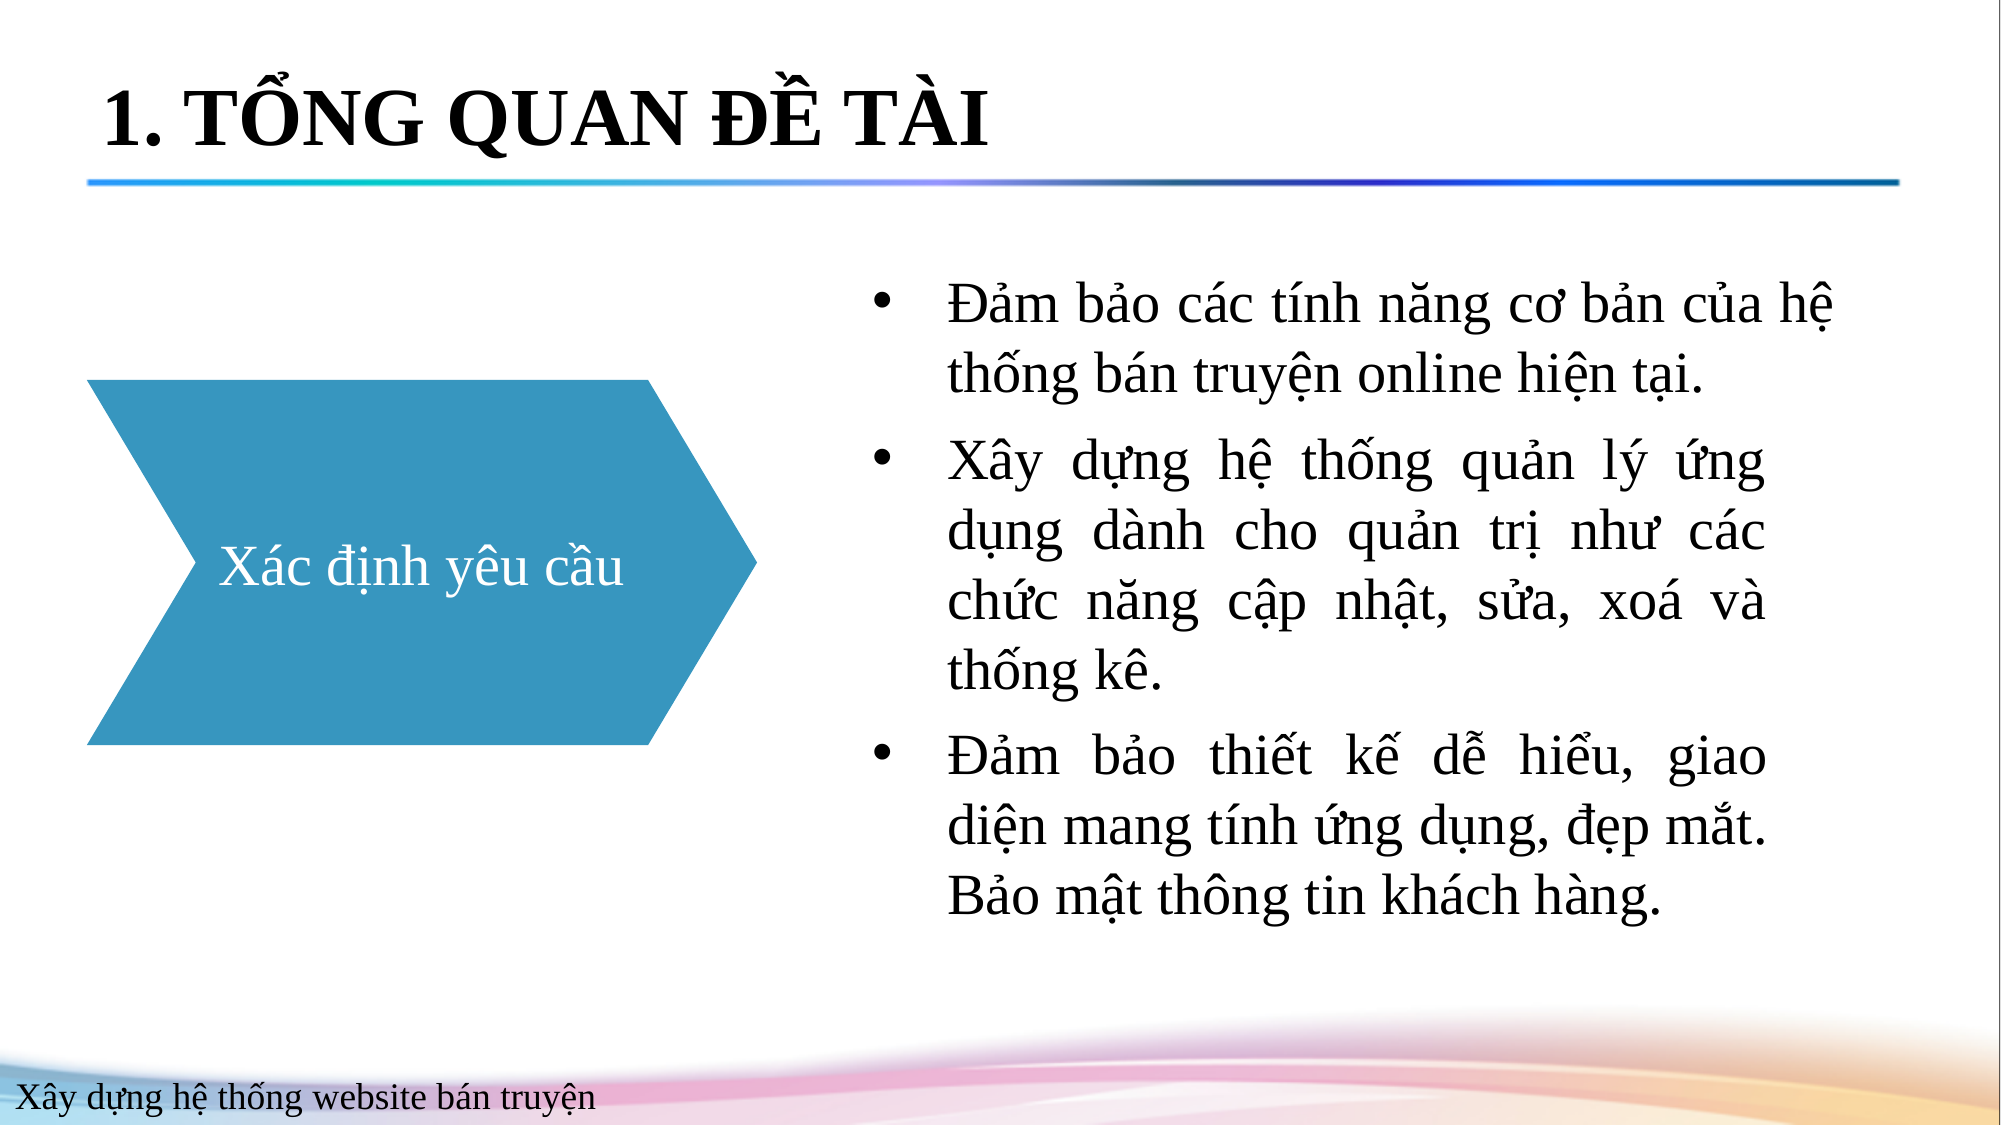

# 1. TỔNG QUAN ĐỀ TÀI
Đảm bảo các tính năng cơ bản của hệ thống bán truyện online hiện tại.
Xác định yêu cầu
Xây dựng hệ thống quản lý ứng dụng dành cho quản trị như các chức năng cập nhật, sửa, xoá và thống kê.
Đảm bảo thiết kế dễ hiểu, giao diện mang tính ứng dụng, đẹp mắt. Bảo mật thông tin khách hàng.
Xây dựng hệ thống website bán truyện